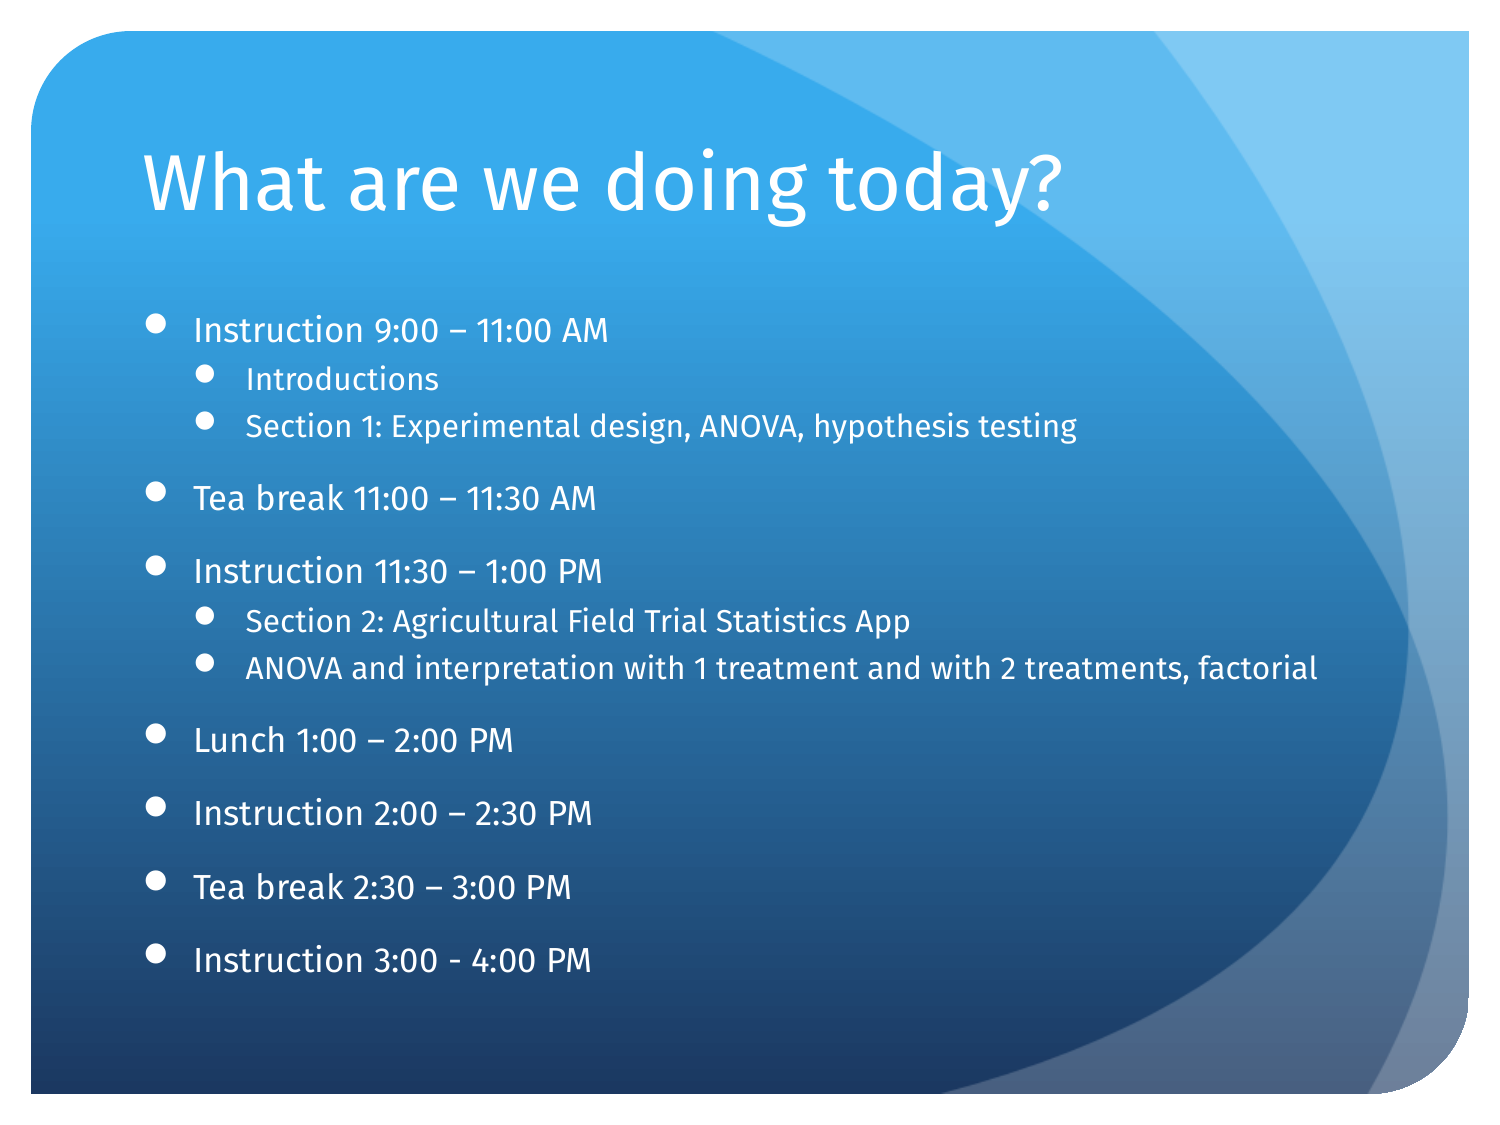

# What are we doing today?
Instruction 9:00 – 11:00 AM
Introductions
Section 1: Experimental design, ANOVA, hypothesis testing
Tea break 11:00 – 11:30 AM
Instruction 11:30 – 1:00 PM
Section 2: Agricultural Field Trial Statistics App
ANOVA and interpretation with 1 treatment and with 2 treatments, factorial
Lunch 1:00 – 2:00 PM
Instruction 2:00 – 2:30 PM
Tea break 2:30 – 3:00 PM
Instruction 3:00 - 4:00 PM